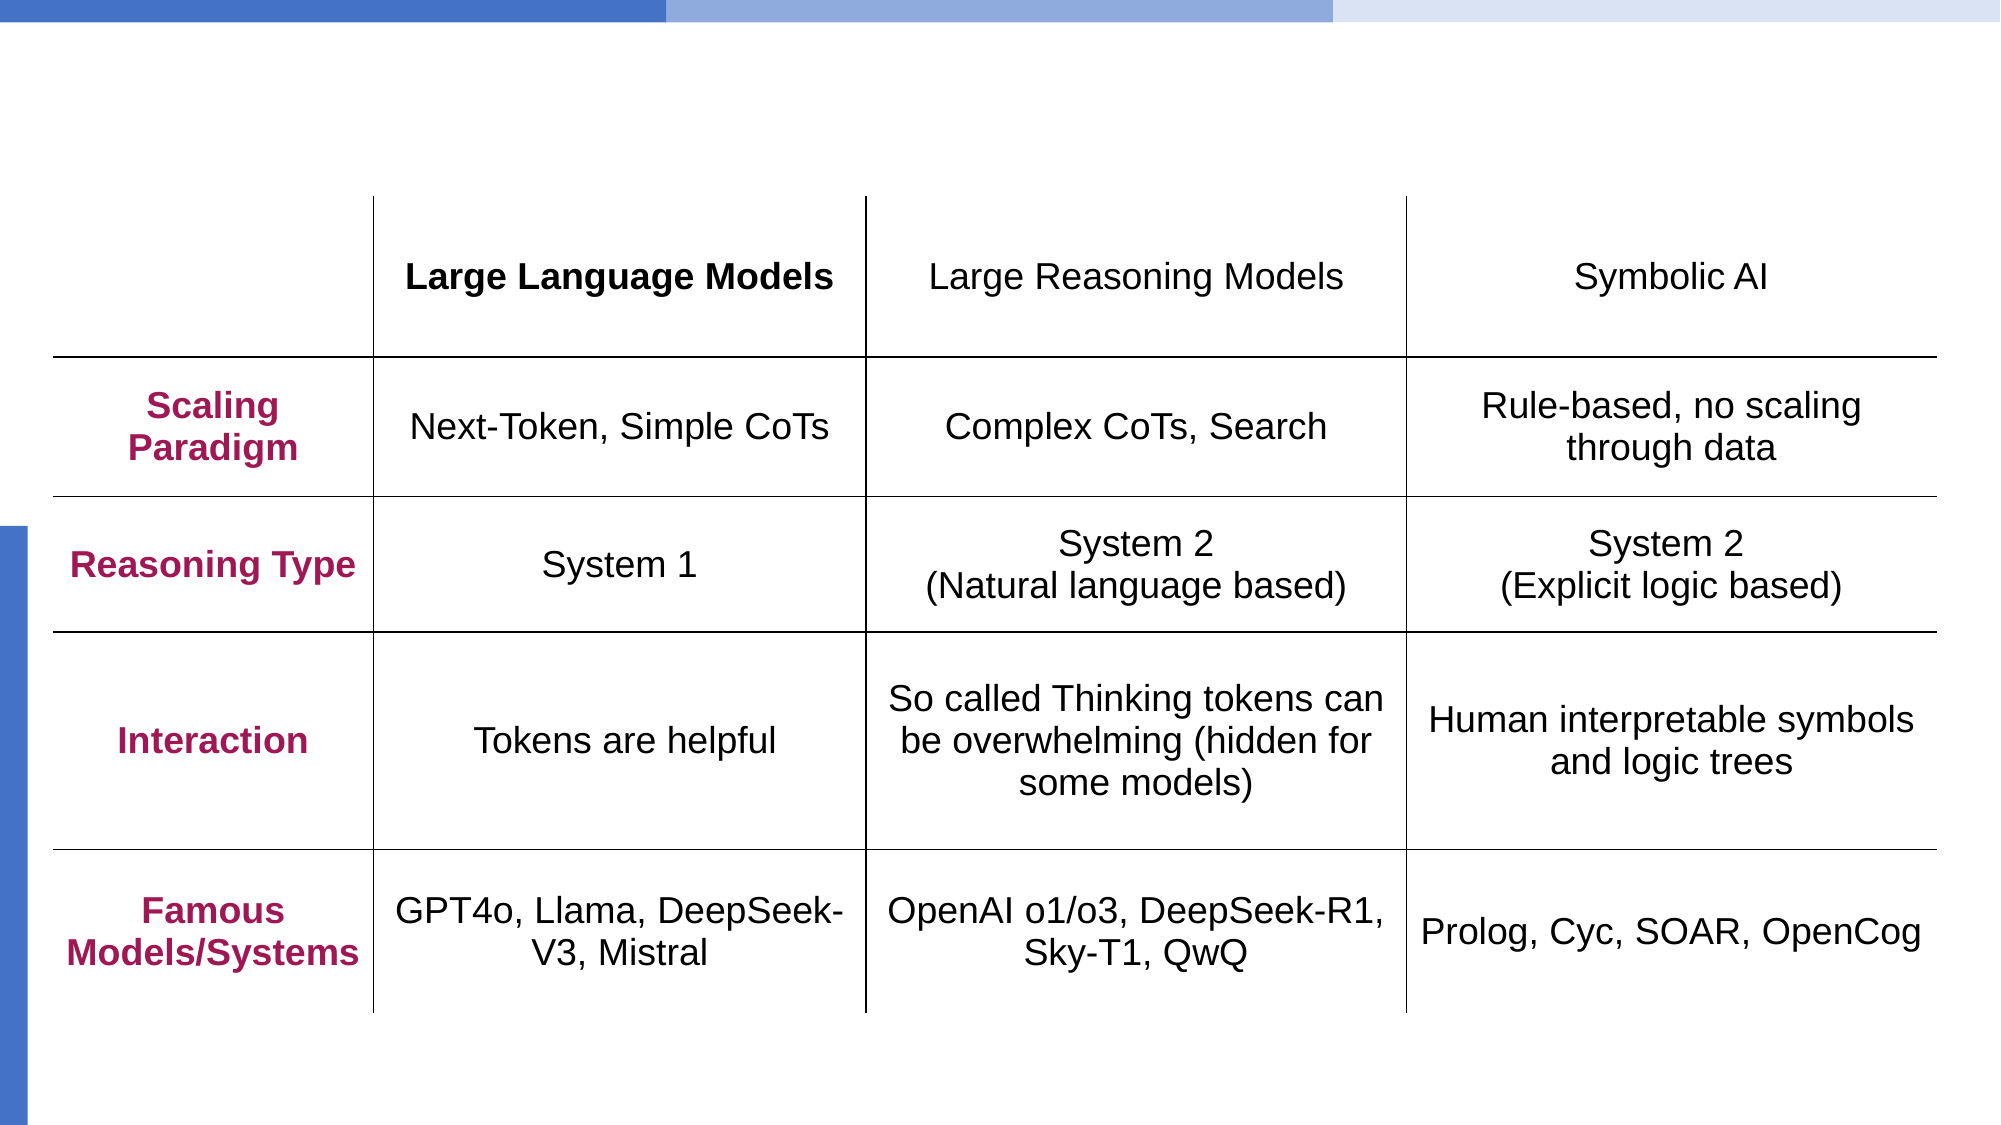

|  | Large Language Models | Large Reasoning Models | Symbolic AI |
| --- | --- | --- | --- |
| Scaling Paradigm | Next-Token, Simple CoTs | Complex CoTs, Search | Rule-based, no scaling through data |
| Reasoning Type | System 1 | System 2 (Natural language based) | System 2 (Explicit logic based) |
| Interaction | Tokens are helpful | So called Thinking tokens can be overwhelming (hidden for some models) | Human interpretable symbols and logic trees |
| Famous Models/Systems | GPT4o, Llama, DeepSeek-V3, Mistral | OpenAI o1/o3, DeepSeek-R1, Sky-T1, QwQ | Prolog, Cyc, SOAR, OpenCog |